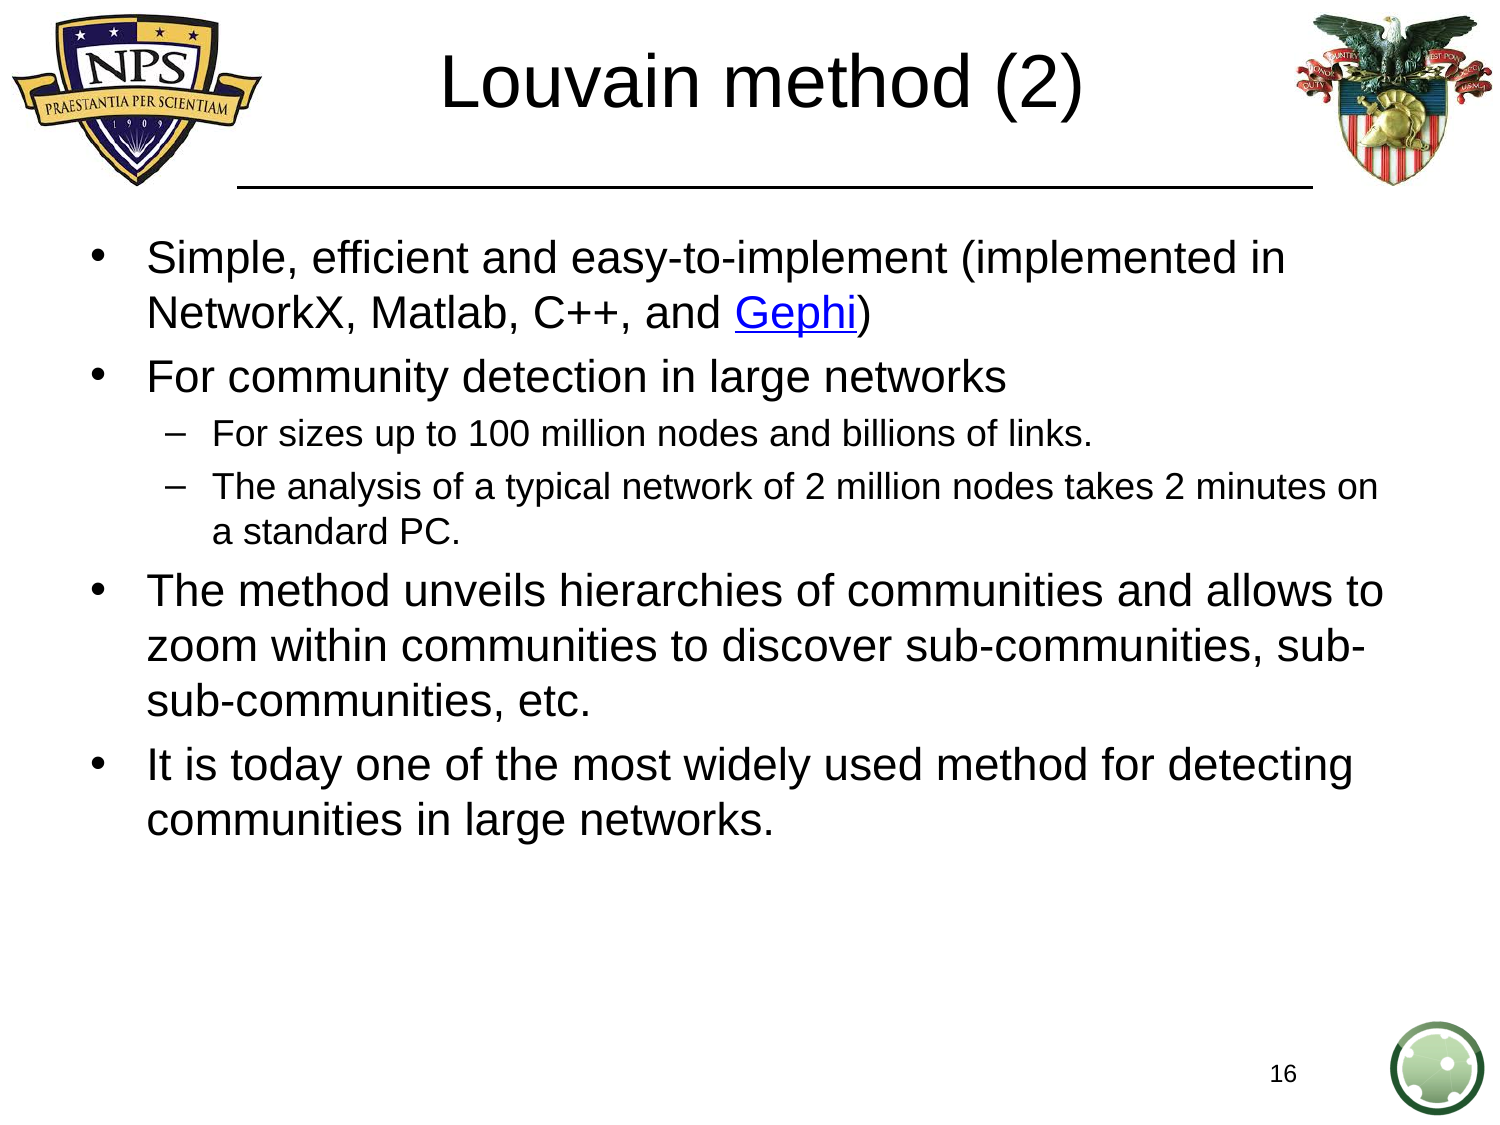

# Louvain method (2)
Simple, efficient and easy-to-implement (implemented in NetworkX, Matlab, C++, and Gephi)
For community detection in large networks
For sizes up to 100 million nodes and billions of links.
The analysis of a typical network of 2 million nodes takes 2 minutes on a standard PC.
The method unveils hierarchies of communities and allows to zoom within communities to discover sub-communities, sub-sub-communities, etc.
It is today one of the most widely used method for detecting communities in large networks.

16